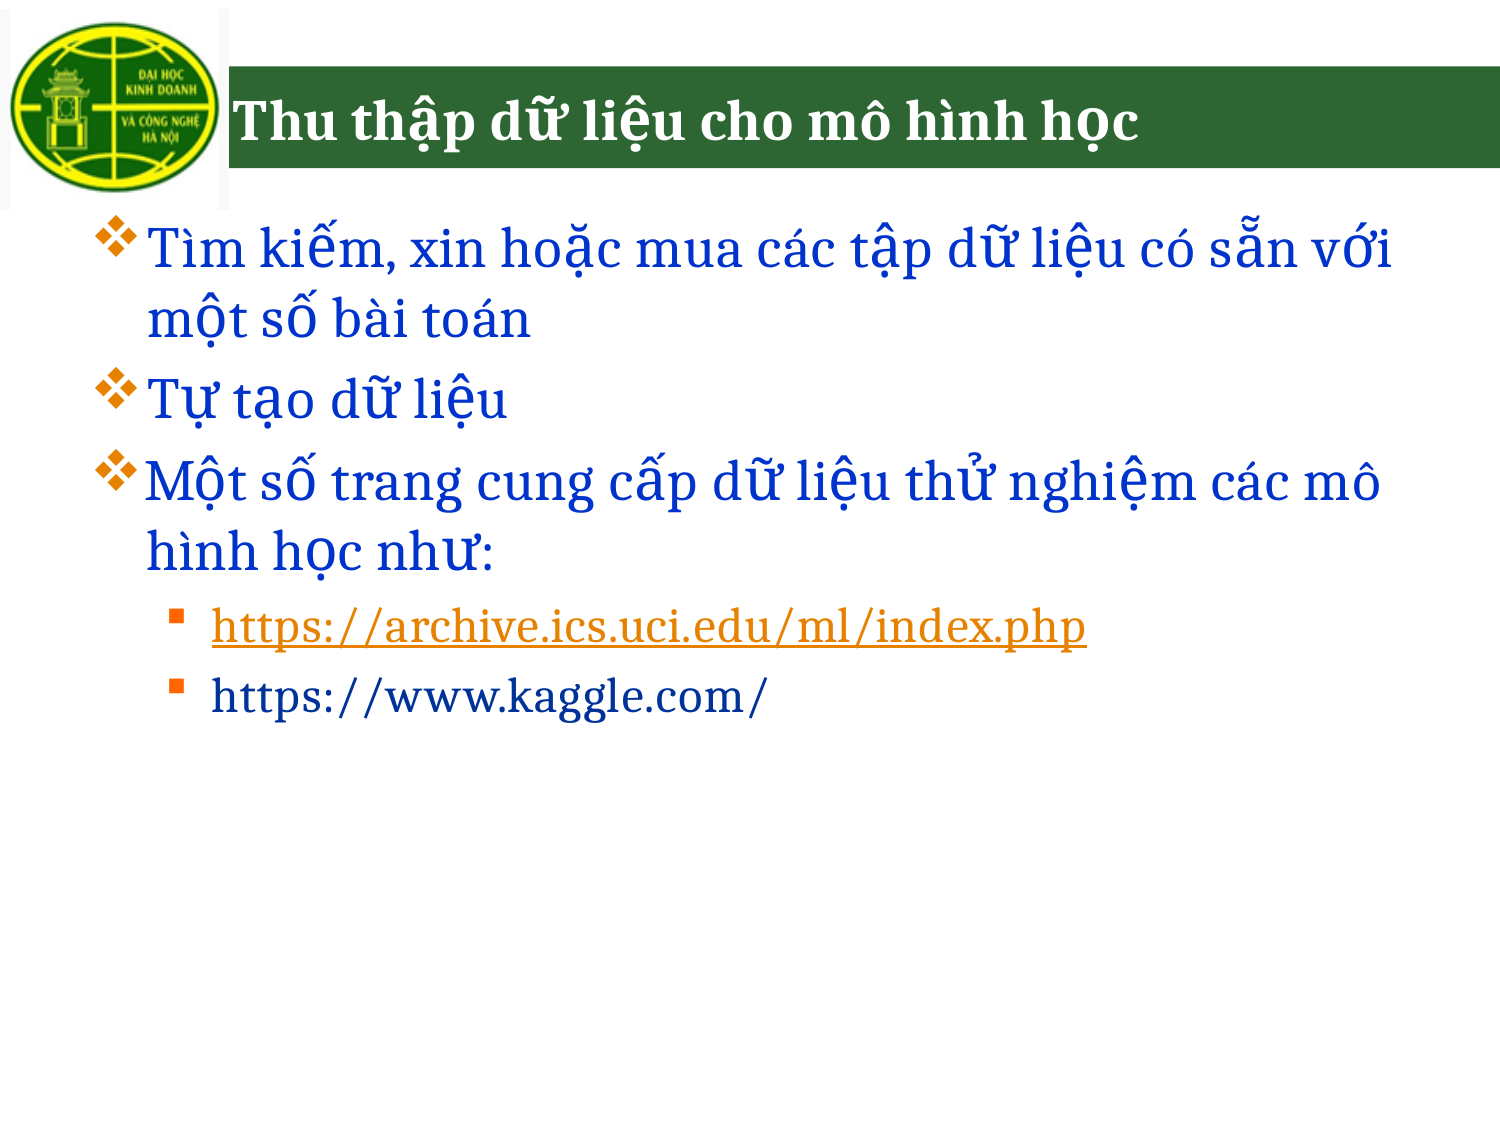

# Thu thập dữ liệu cho mô hình học
Tìm kiếm, xin hoặc mua các tập dữ liệu có sẵn với một số bài toán
Tự tạo dữ liệu
Một số trang cung cấp dữ liệu thử nghiệm các mô hình học như:
https://archive.ics.uci.edu/ml/index.php
https://www.kaggle.com/